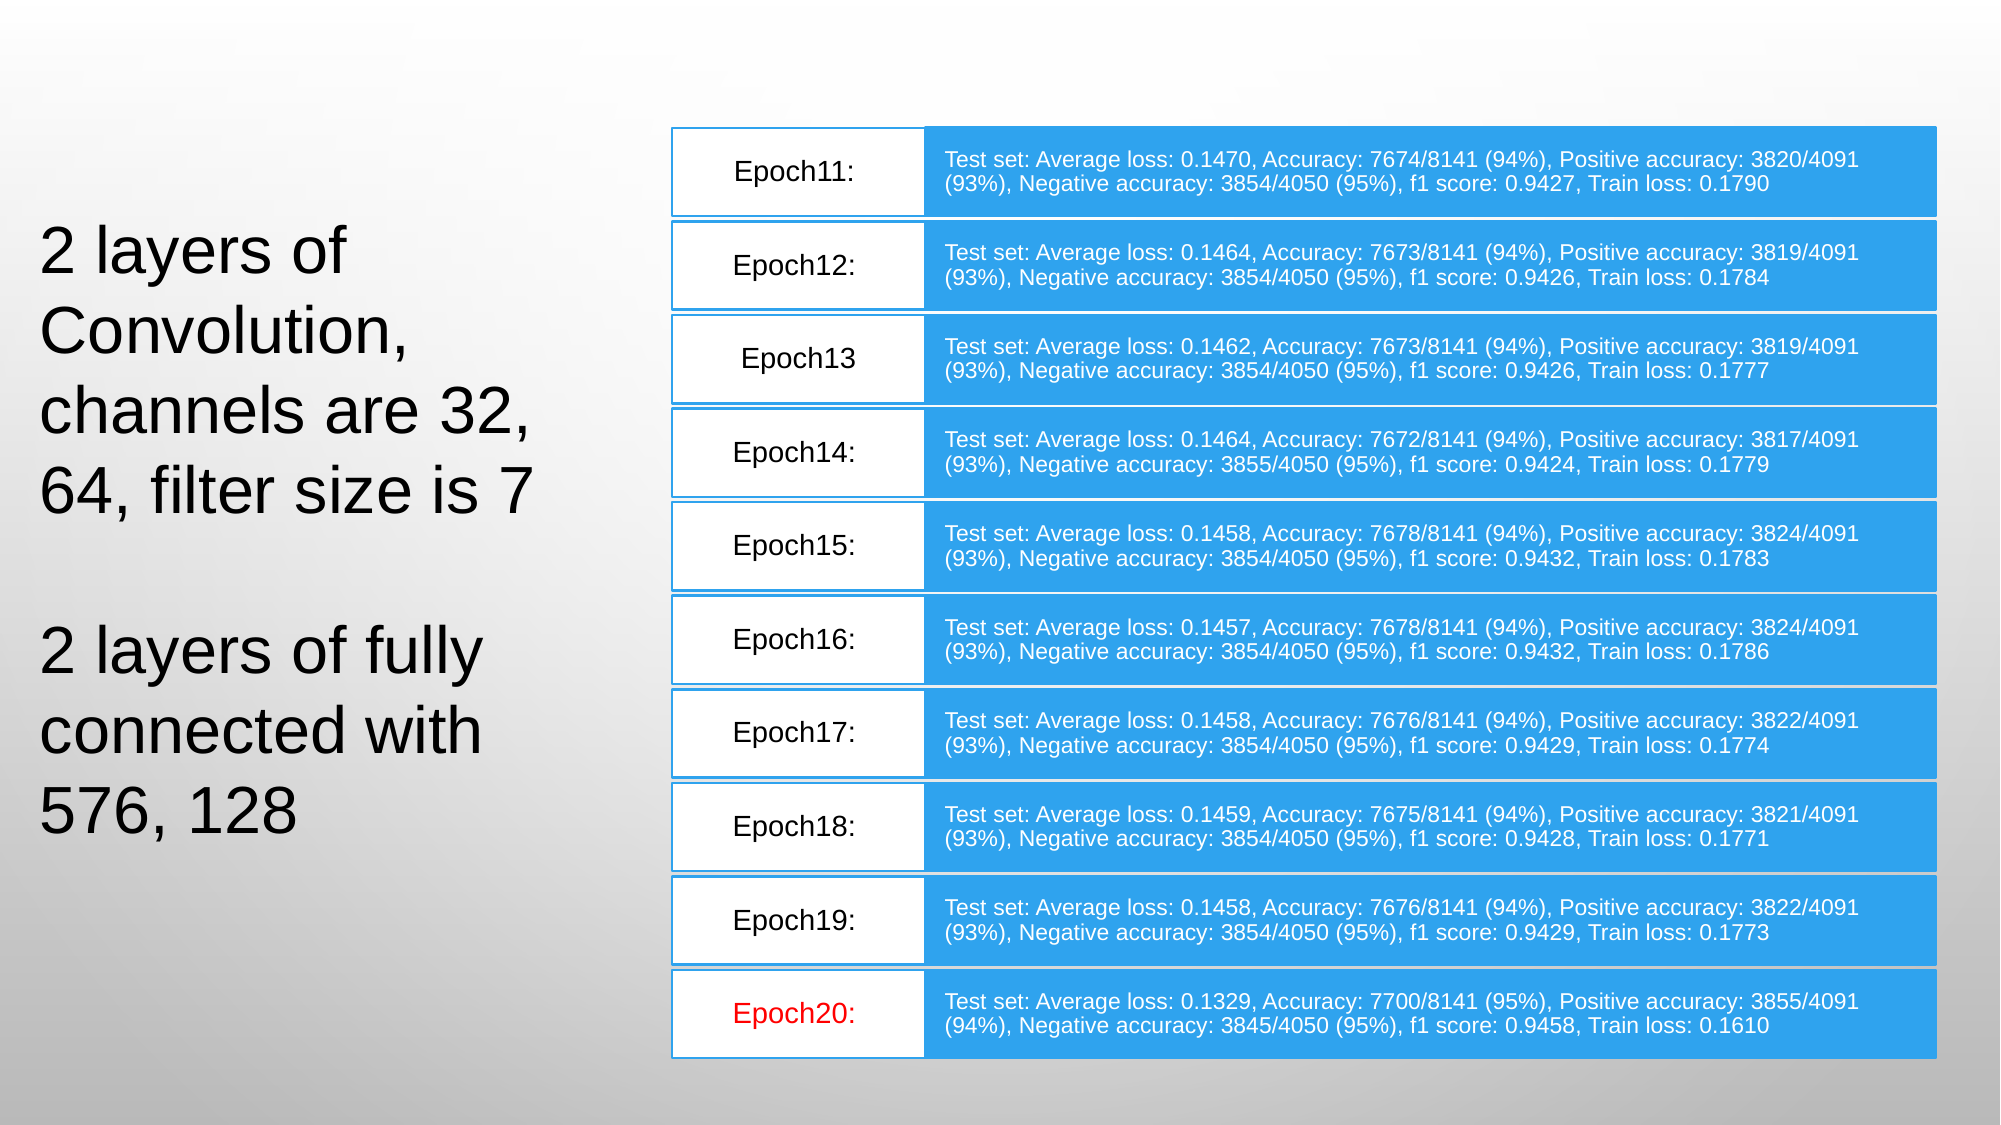

Test set: Average loss: 0.1470, Accuracy: 7674/8141 (94%), Positive accuracy: 3820/4091 (93%), Negative accuracy: 3854/4050 (95%), f1 score: 0.9427, Train loss: 0.1790
Epoch11:
Test set: Average loss: 0.1464, Accuracy: 7673/8141 (94%), Positive accuracy: 3819/4091 (93%), Negative accuracy: 3854/4050 (95%), f1 score: 0.9426, Train loss: 0.1784
Epoch12:
Test set: Average loss: 0.1462, Accuracy: 7673/8141 (94%), Positive accuracy: 3819/4091 (93%), Negative accuracy: 3854/4050 (95%), f1 score: 0.9426, Train loss: 0.1777
Epoch13
Test set: Average loss: 0.1464, Accuracy: 7672/8141 (94%), Positive accuracy: 3817/4091 (93%), Negative accuracy: 3855/4050 (95%), f1 score: 0.9424, Train loss: 0.1779
Epoch14:
Test set: Average loss: 0.1458, Accuracy: 7678/8141 (94%), Positive accuracy: 3824/4091 (93%), Negative accuracy: 3854/4050 (95%), f1 score: 0.9432, Train loss: 0.1783
Epoch15:
Test set: Average loss: 0.1457, Accuracy: 7678/8141 (94%), Positive accuracy: 3824/4091 (93%), Negative accuracy: 3854/4050 (95%), f1 score: 0.9432, Train loss: 0.1786
Epoch16:
Test set: Average loss: 0.1458, Accuracy: 7676/8141 (94%), Positive accuracy: 3822/4091 (93%), Negative accuracy: 3854/4050 (95%), f1 score: 0.9429, Train loss: 0.1774
Epoch17:
Test set: Average loss: 0.1459, Accuracy: 7675/8141 (94%), Positive accuracy: 3821/4091 (93%), Negative accuracy: 3854/4050 (95%), f1 score: 0.9428, Train loss: 0.1771
Epoch18:
Test set: Average loss: 0.1458, Accuracy: 7676/8141 (94%), Positive accuracy: 3822/4091 (93%), Negative accuracy: 3854/4050 (95%), f1 score: 0.9429, Train loss: 0.1773
Epoch19:
Test set: Average loss: 0.1329, Accuracy: 7700/8141 (95%), Positive accuracy: 3855/4091 (94%), Negative accuracy: 3845/4050 (95%), f1 score: 0.9458, Train loss: 0.1610
Epoch20:
#
2 layers of Convolution,
channels are 32, 64, filter size is 7

2 layers of fully connected with 576, 128